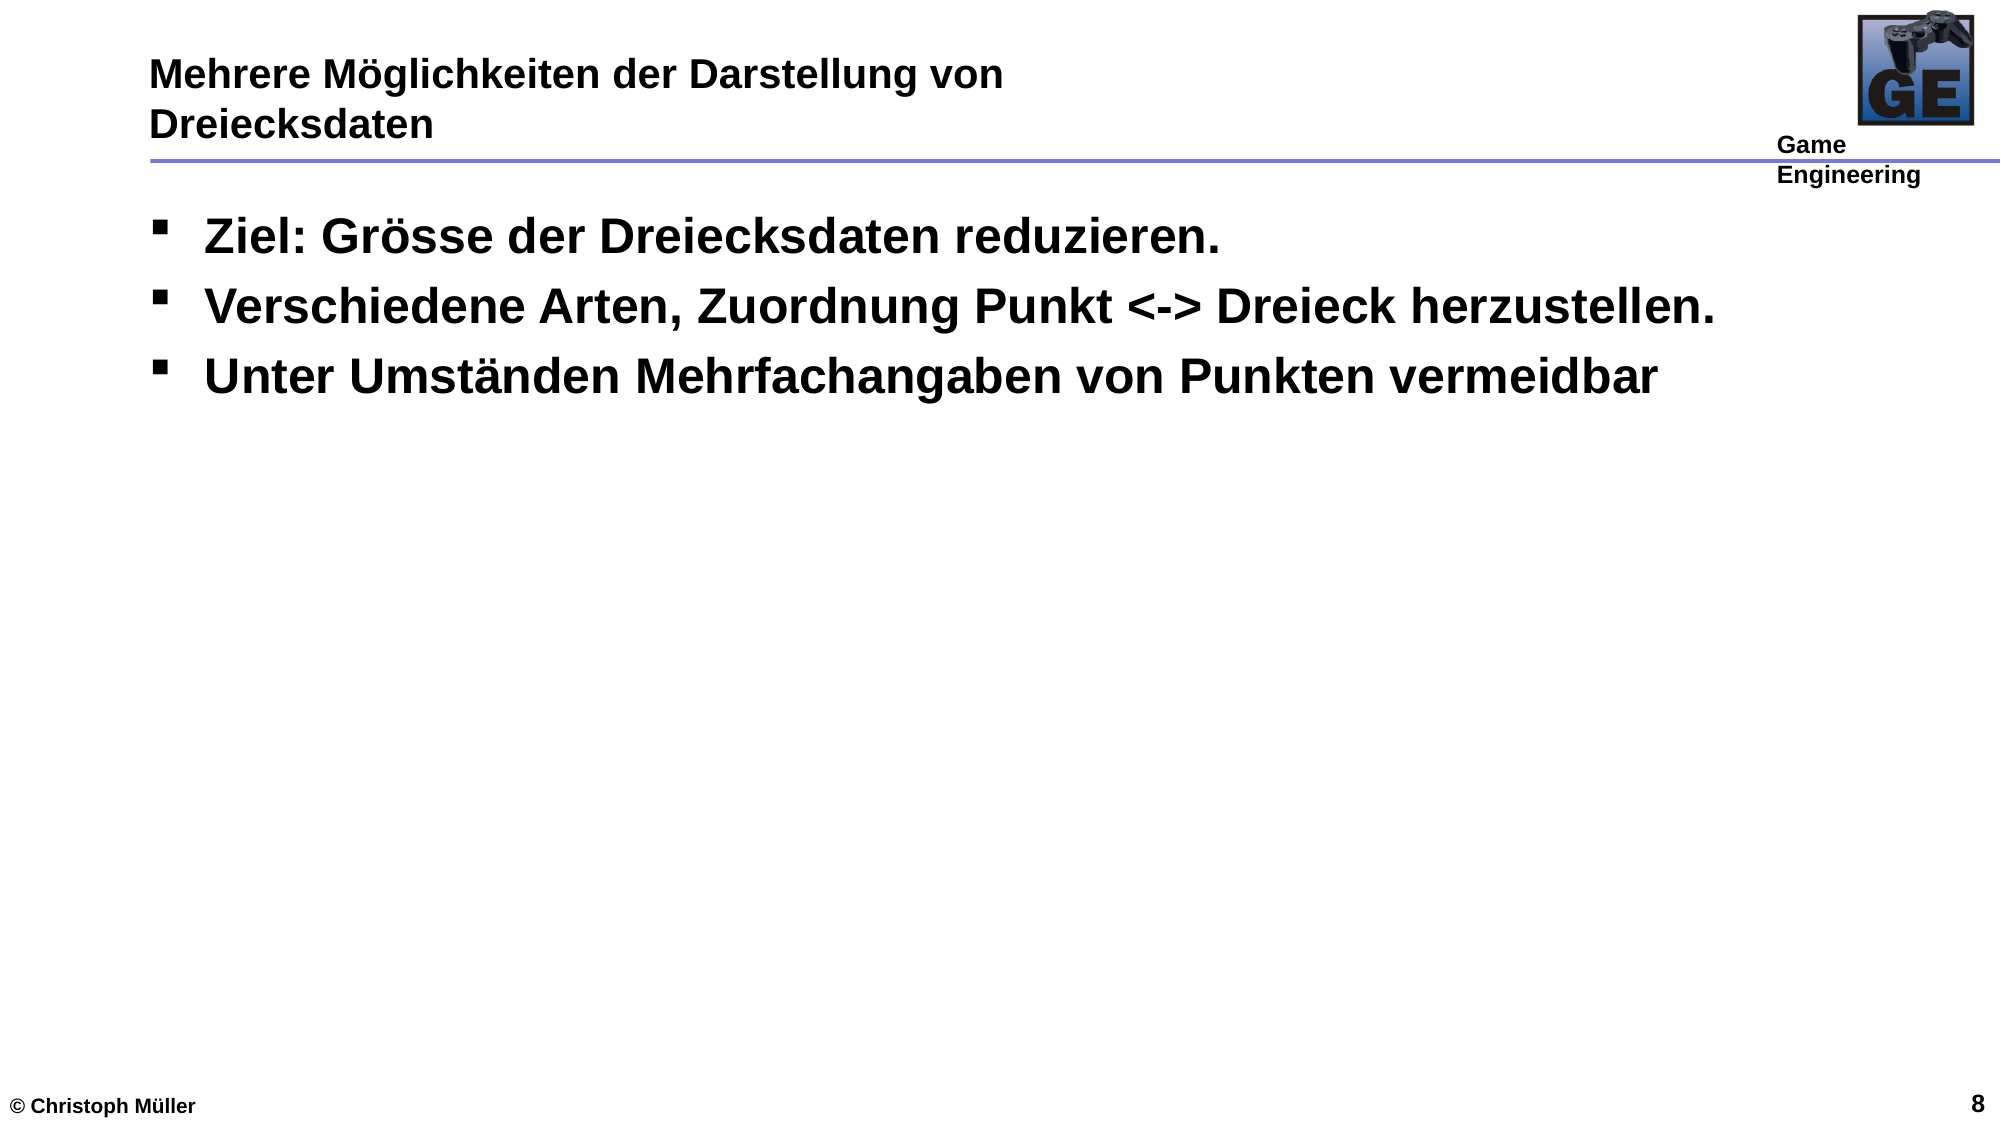

# Mehrere Möglichkeiten der Darstellung von Dreiecksdaten
Ziel: Grösse der Dreiecksdaten reduzieren.
Verschiedene Arten, Zuordnung Punkt <-> Dreieck herzustellen.
Unter Umständen Mehrfachangaben von Punkten vermeidbar